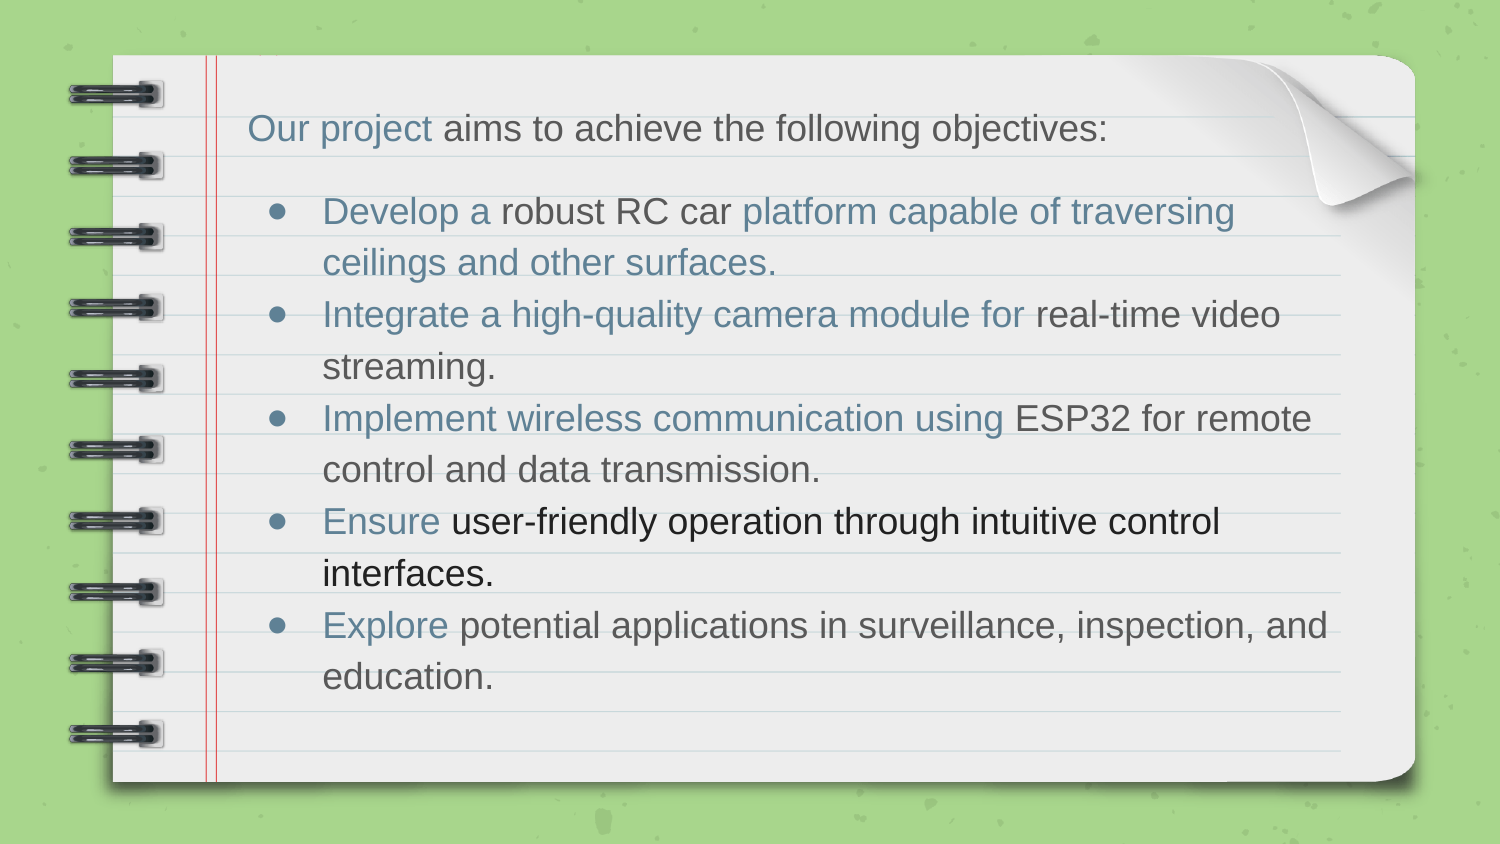

Our project aims to achieve the following objectives:
Develop a robust RC car platform capable of traversing ceilings and other surfaces.
Integrate a high-quality camera module for real-time video streaming.
Implement wireless communication using ESP32 for remote control and data transmission.
Ensure user-friendly operation through intuitive control interfaces.
Explore potential applications in surveillance, inspection, and education.